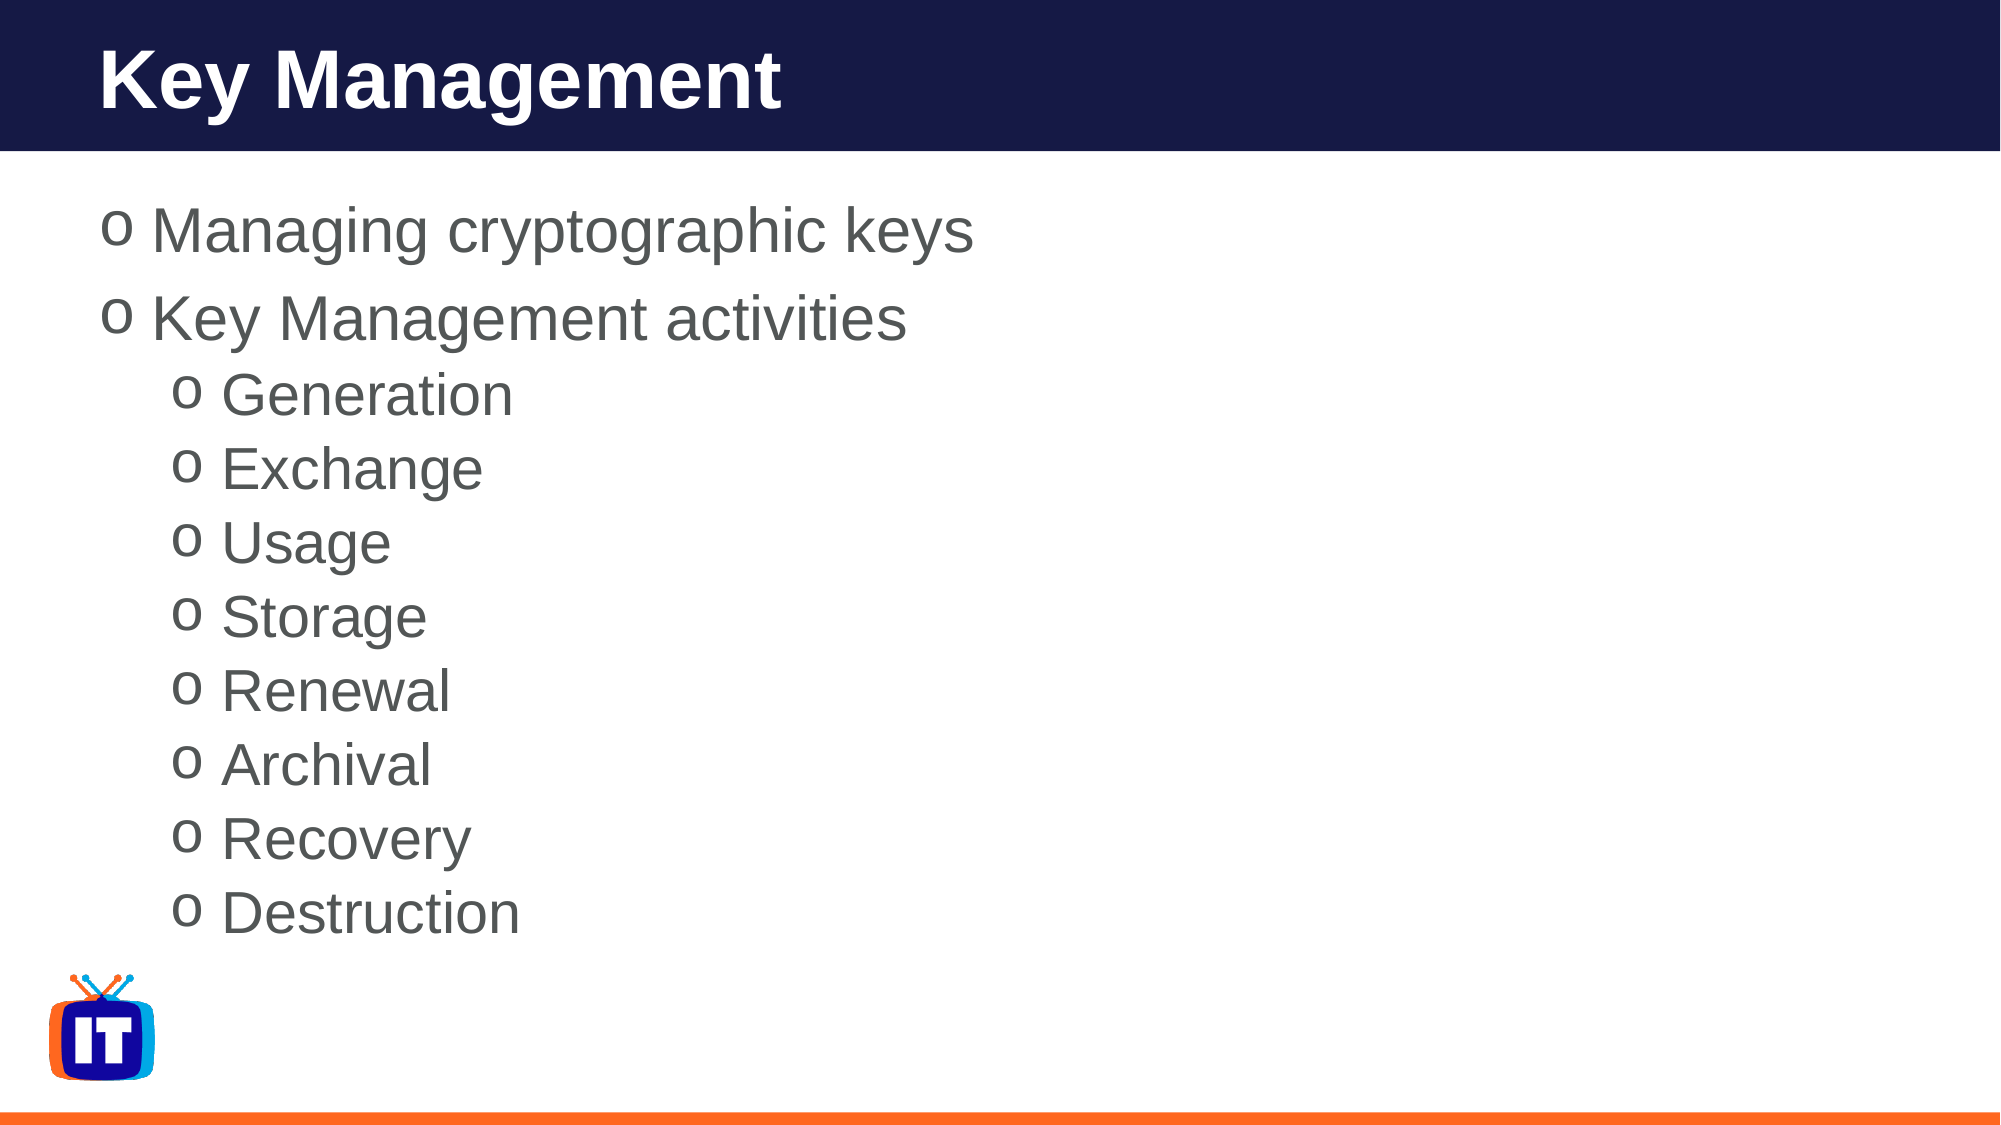

# Key Management
Managing cryptographic keys
Key Management activities
 Generation
 Exchange
 Usage
 Storage
 Renewal
 Archival
 Recovery
 Destruction